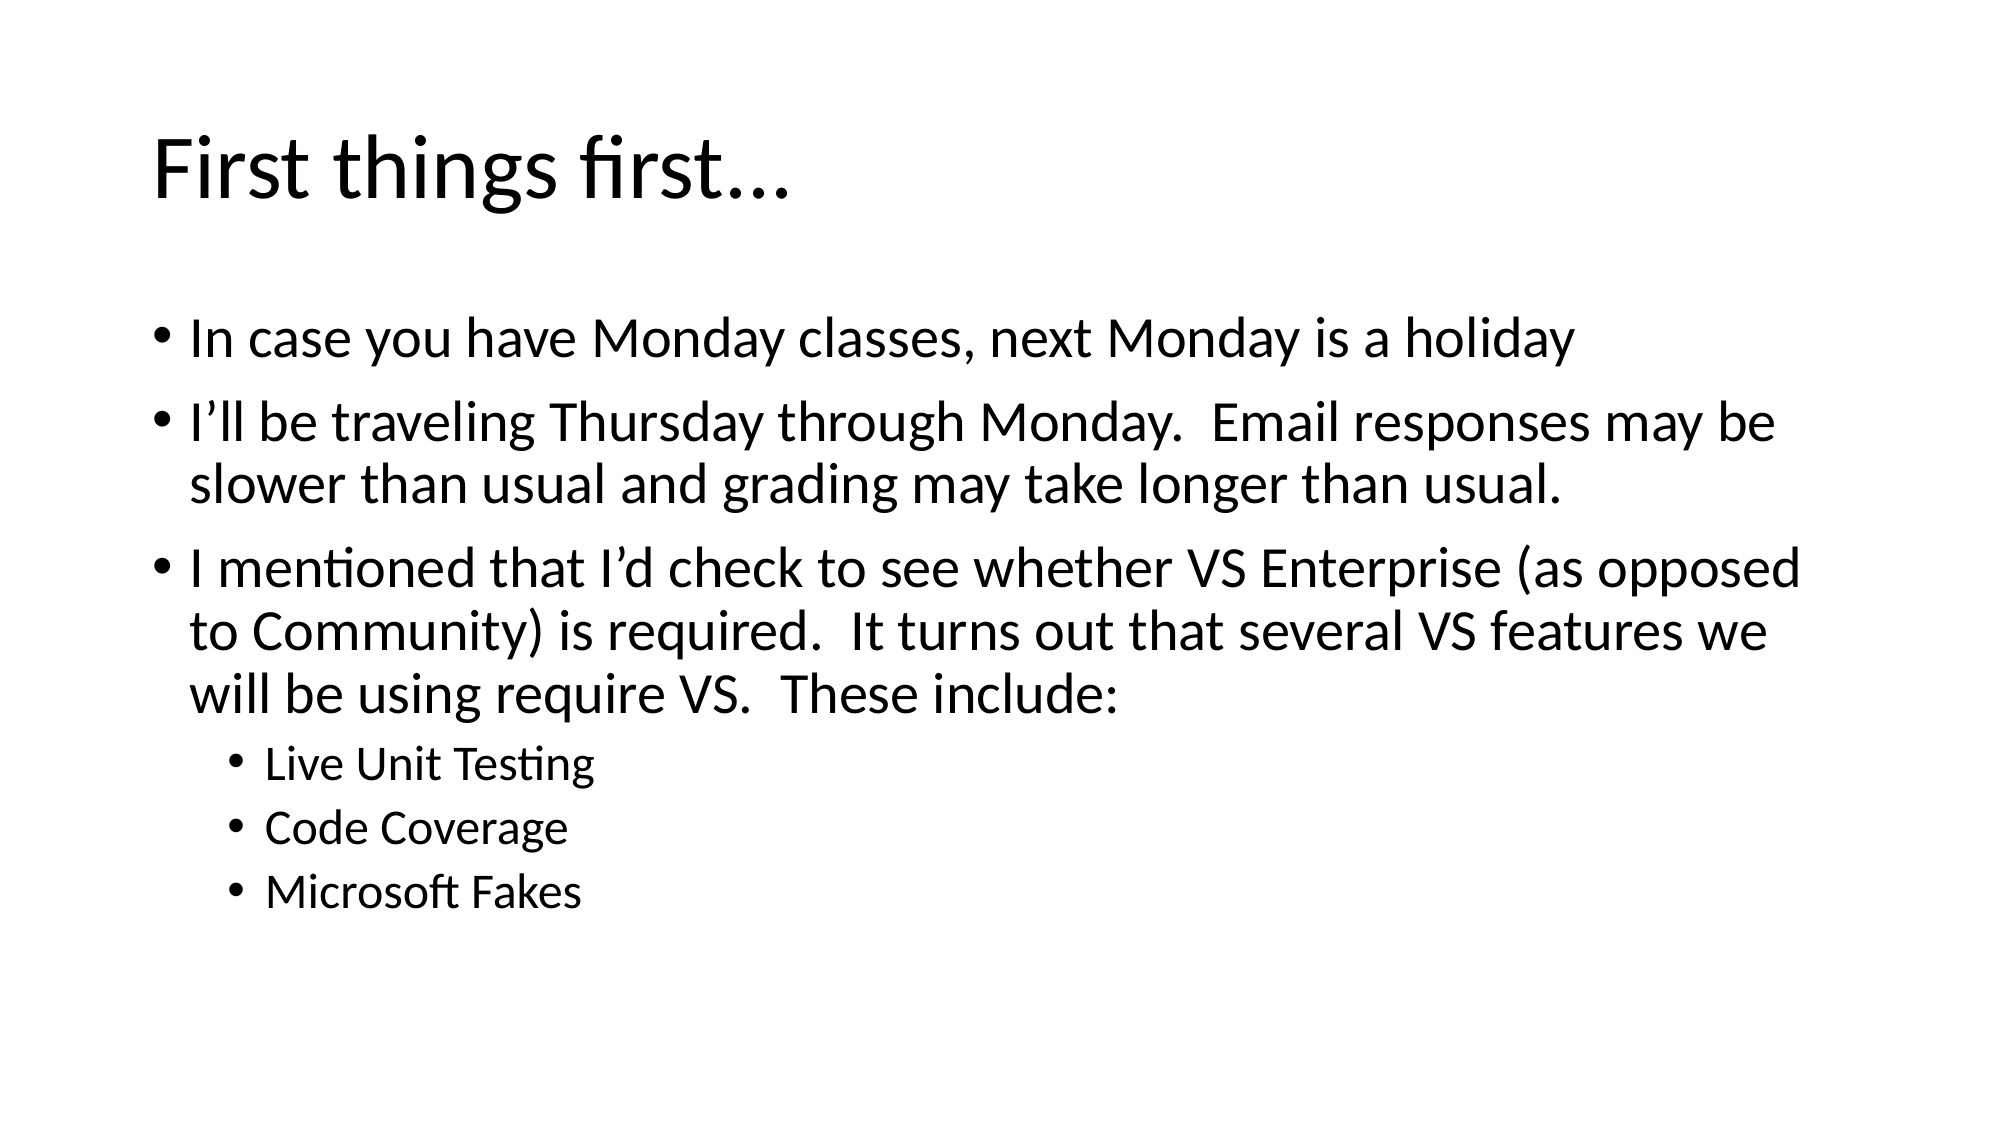

# First things first...
In case you have Monday classes, next Monday is a holiday
I’ll be traveling Thursday through Monday.  Email responses may be slower than usual and grading may take longer than usual.
I mentioned that I’d check to see whether VS Enterprise (as opposed to Community) is required.  It turns out that several VS features we will be using require VS.  These include:
Live Unit Testing
Code Coverage
Microsoft Fakes